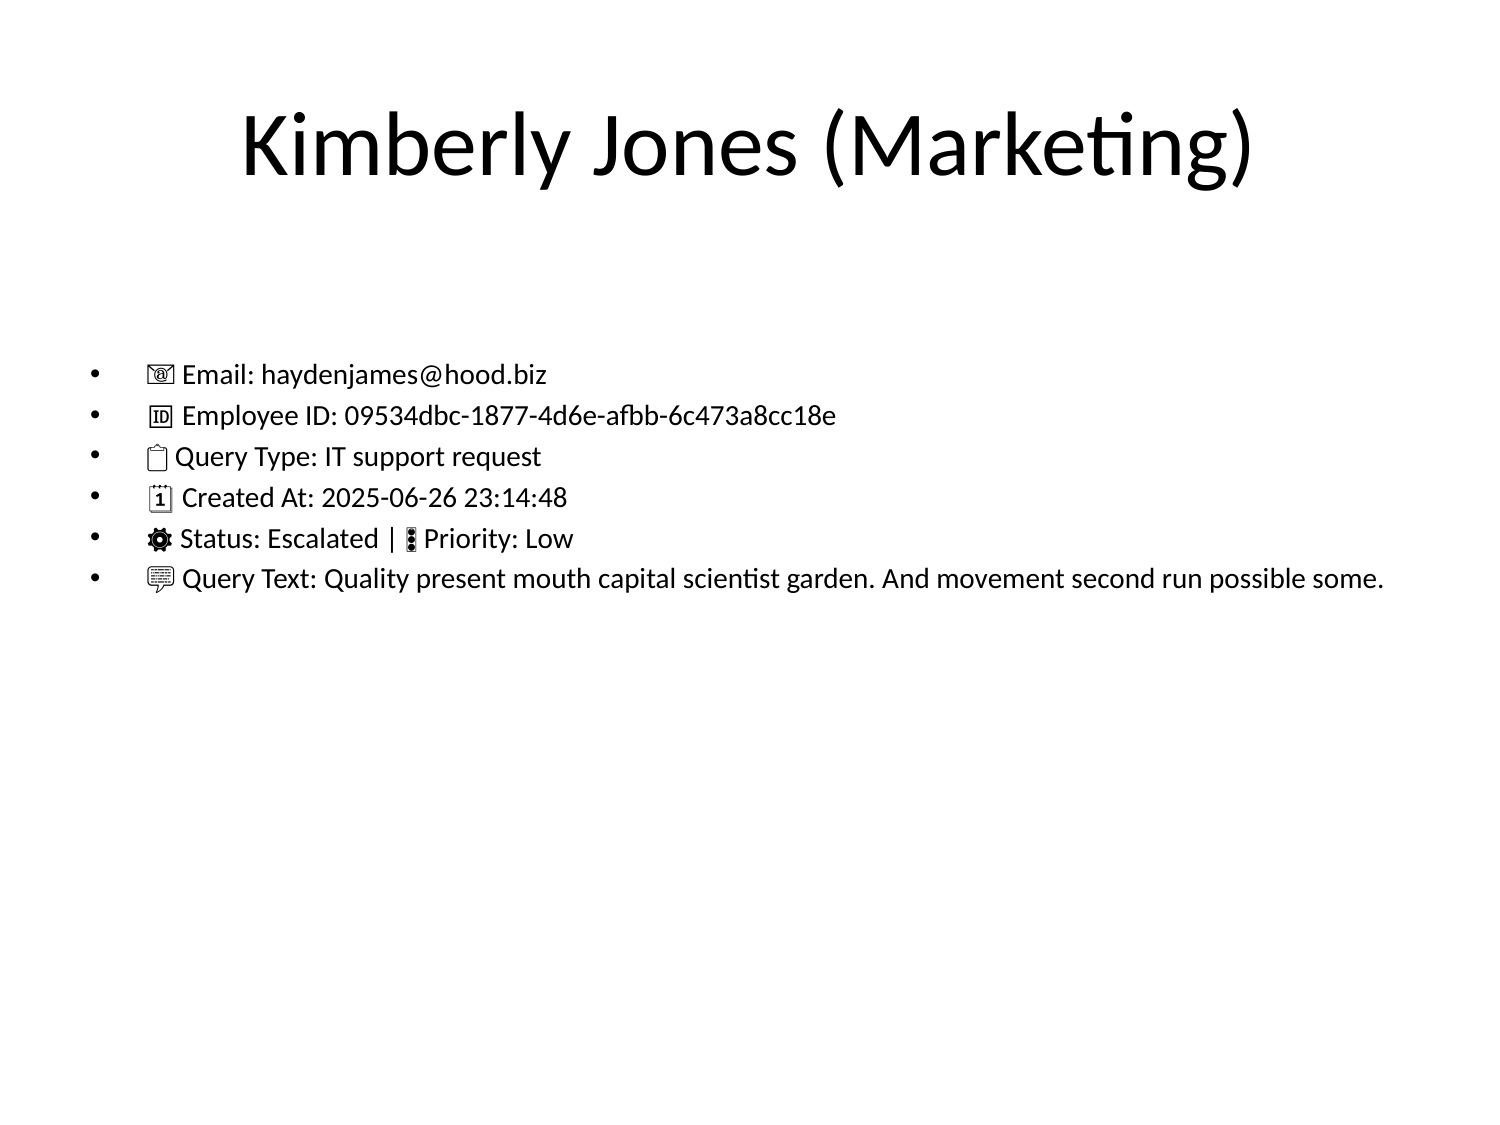

# Kimberly Jones (Marketing)

📧 Email: haydenjames@hood.biz
🆔 Employee ID: 09534dbc-1877-4d6e-afbb-6c473a8cc18e
📋 Query Type: IT support request
🗓 Created At: 2025-06-26 23:14:48
⚙ Status: Escalated | 🚦 Priority: Low
💬 Query Text: Quality present mouth capital scientist garden. And movement second run possible some.